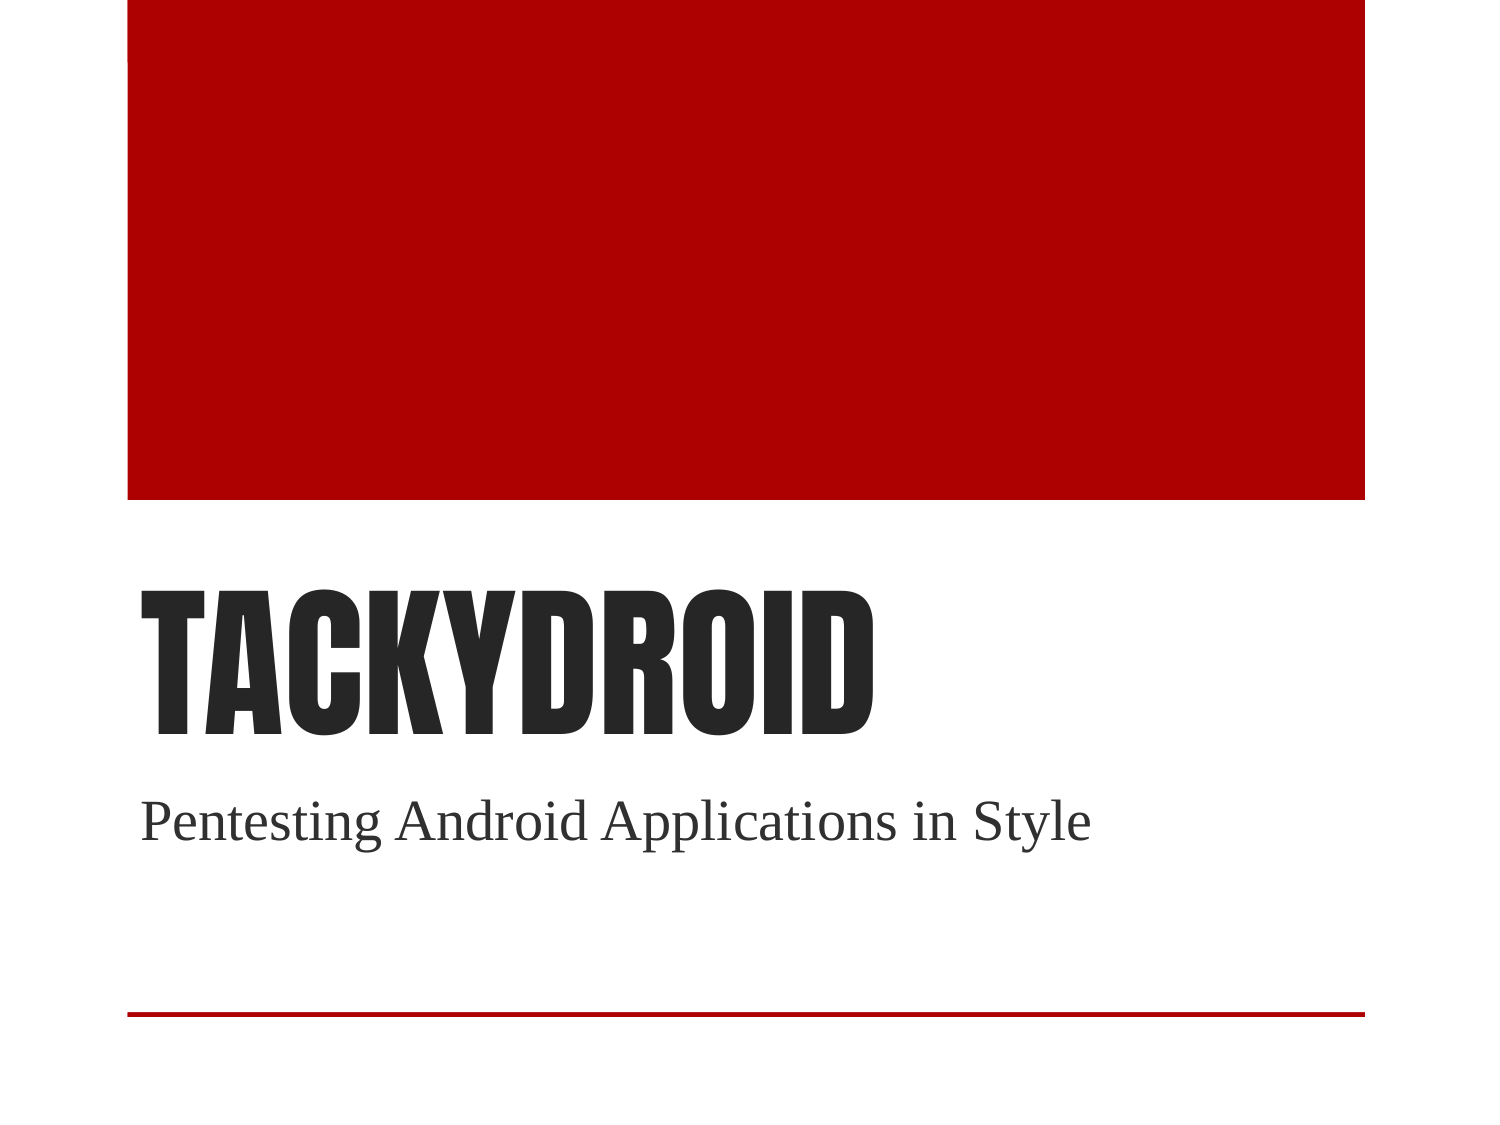

# TACKYDROID
Pentesting Android Applications in Style